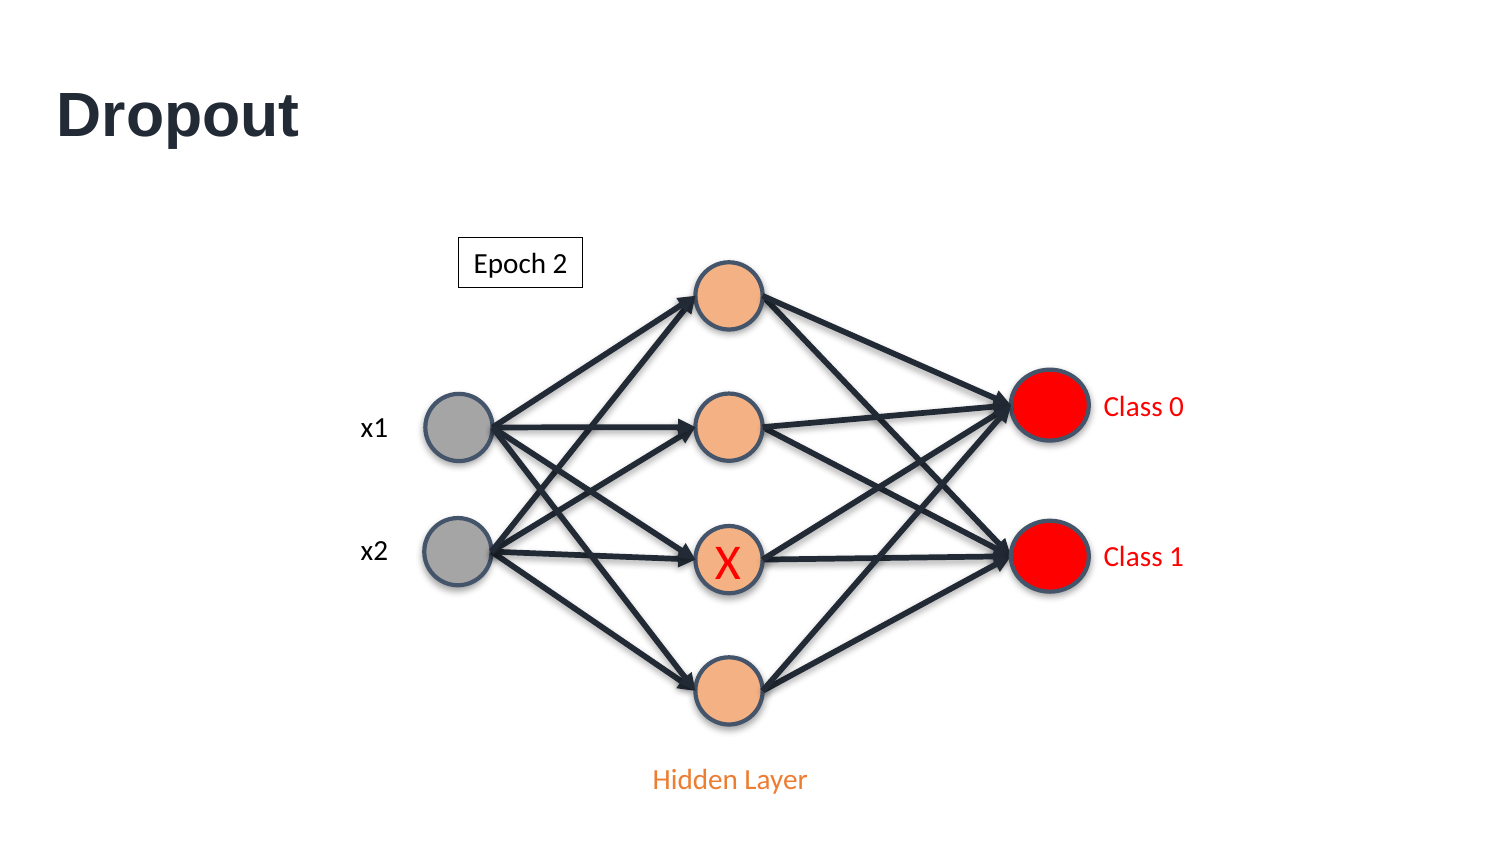

Dropout
Epoch 2

Class 0

x1

X
x2

Class 1

Hidden Layer